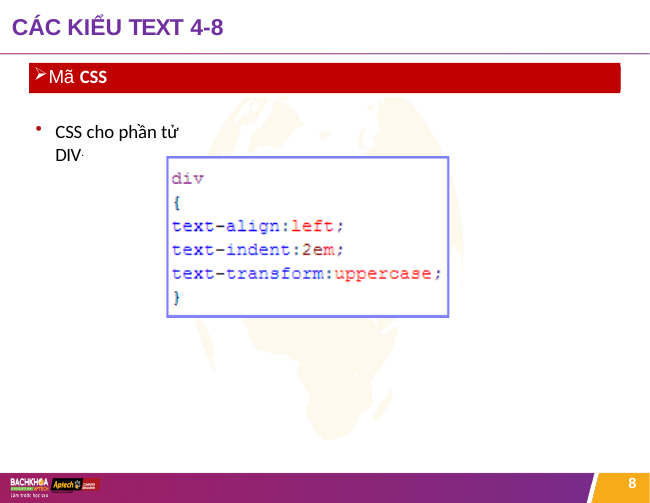

# CÁC KIỂU TEXT 4-8

Mã CSS

CSS cho phần tử DIV.

8